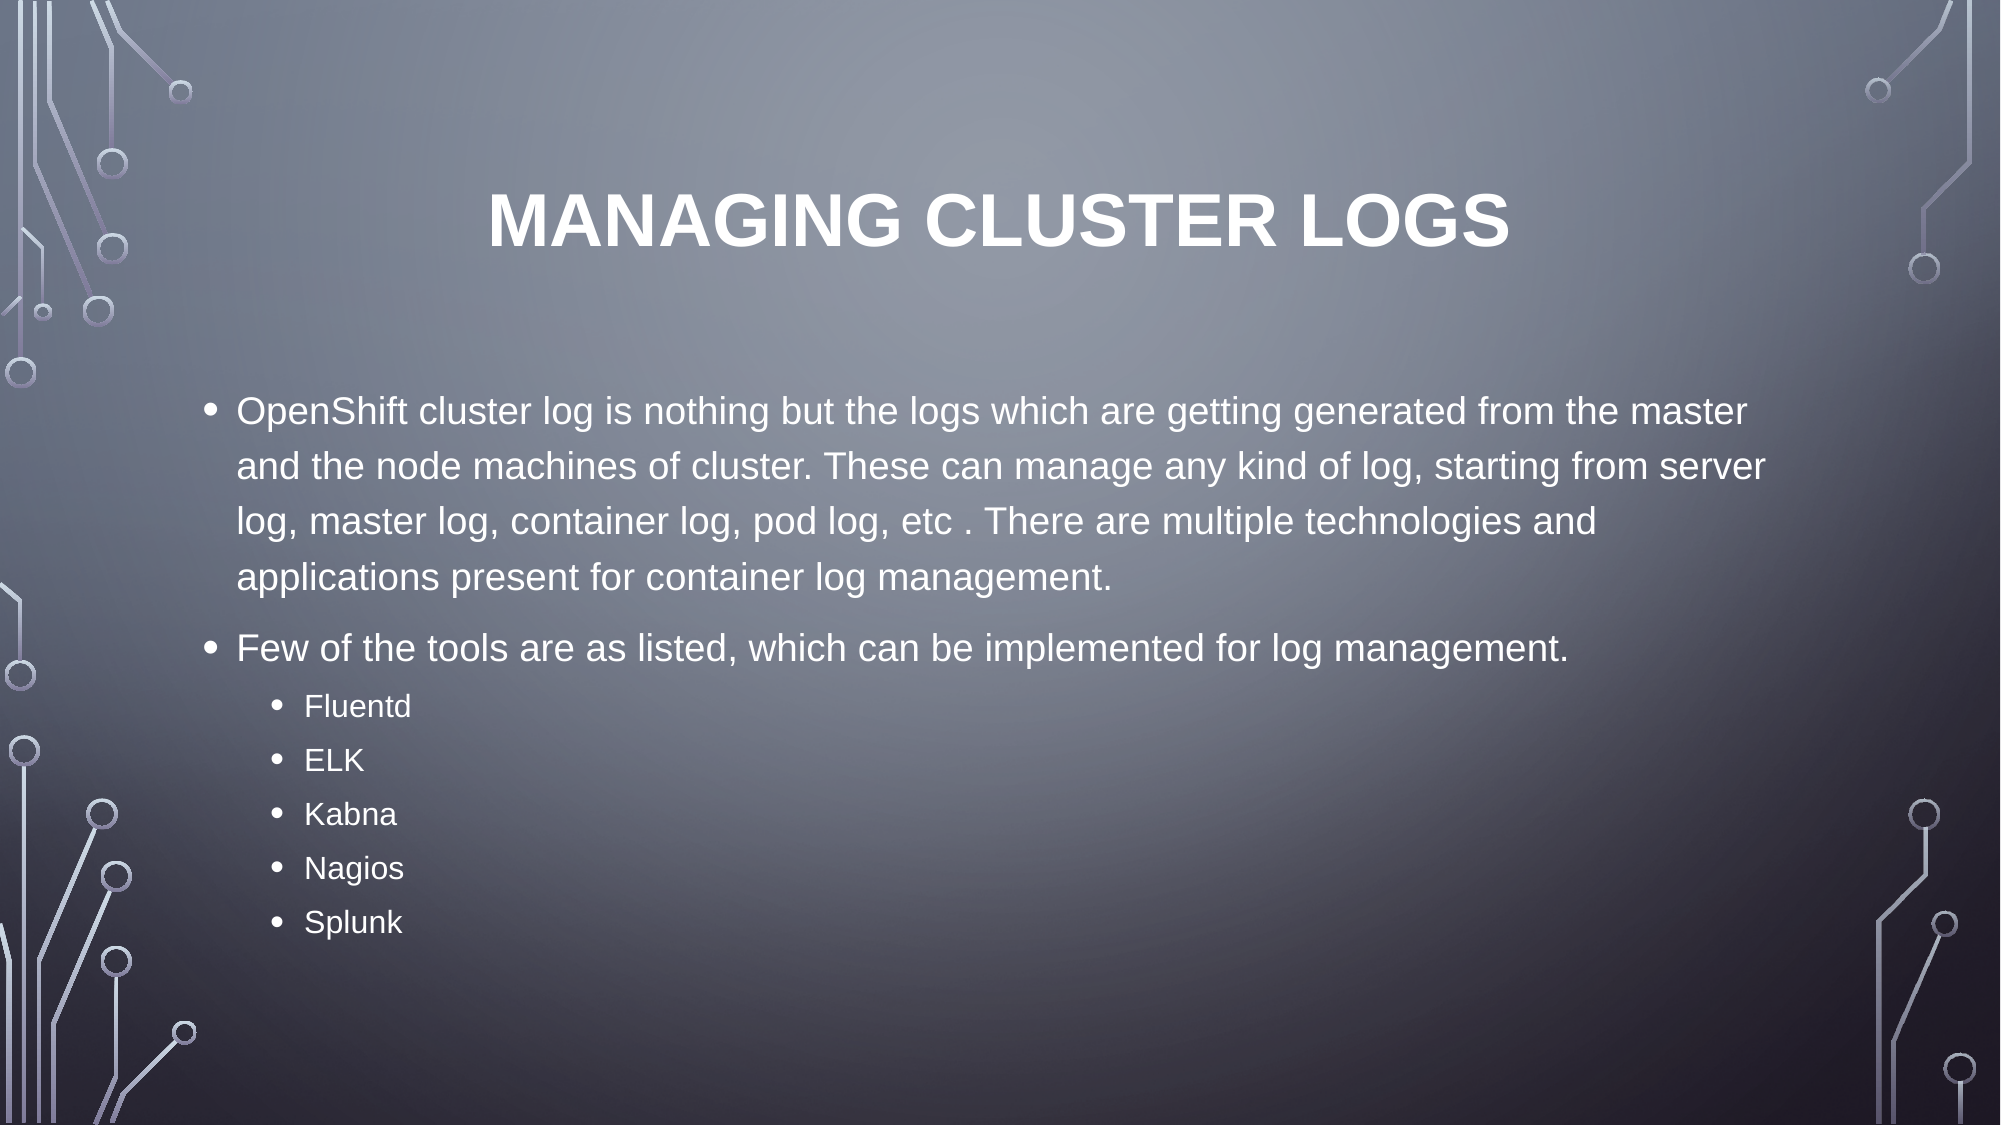

# Managing Cluster Logs
OpenShift cluster log is nothing but the logs which are getting generated from the master and the node machines of cluster. These can manage any kind of log, starting from server log, master log, container log, pod log, etc . There are multiple technologies and applications present for container log management.
Few of the tools are as listed, which can be implemented for log management.
Fluentd
ELK
Kabna
Nagios
Splunk